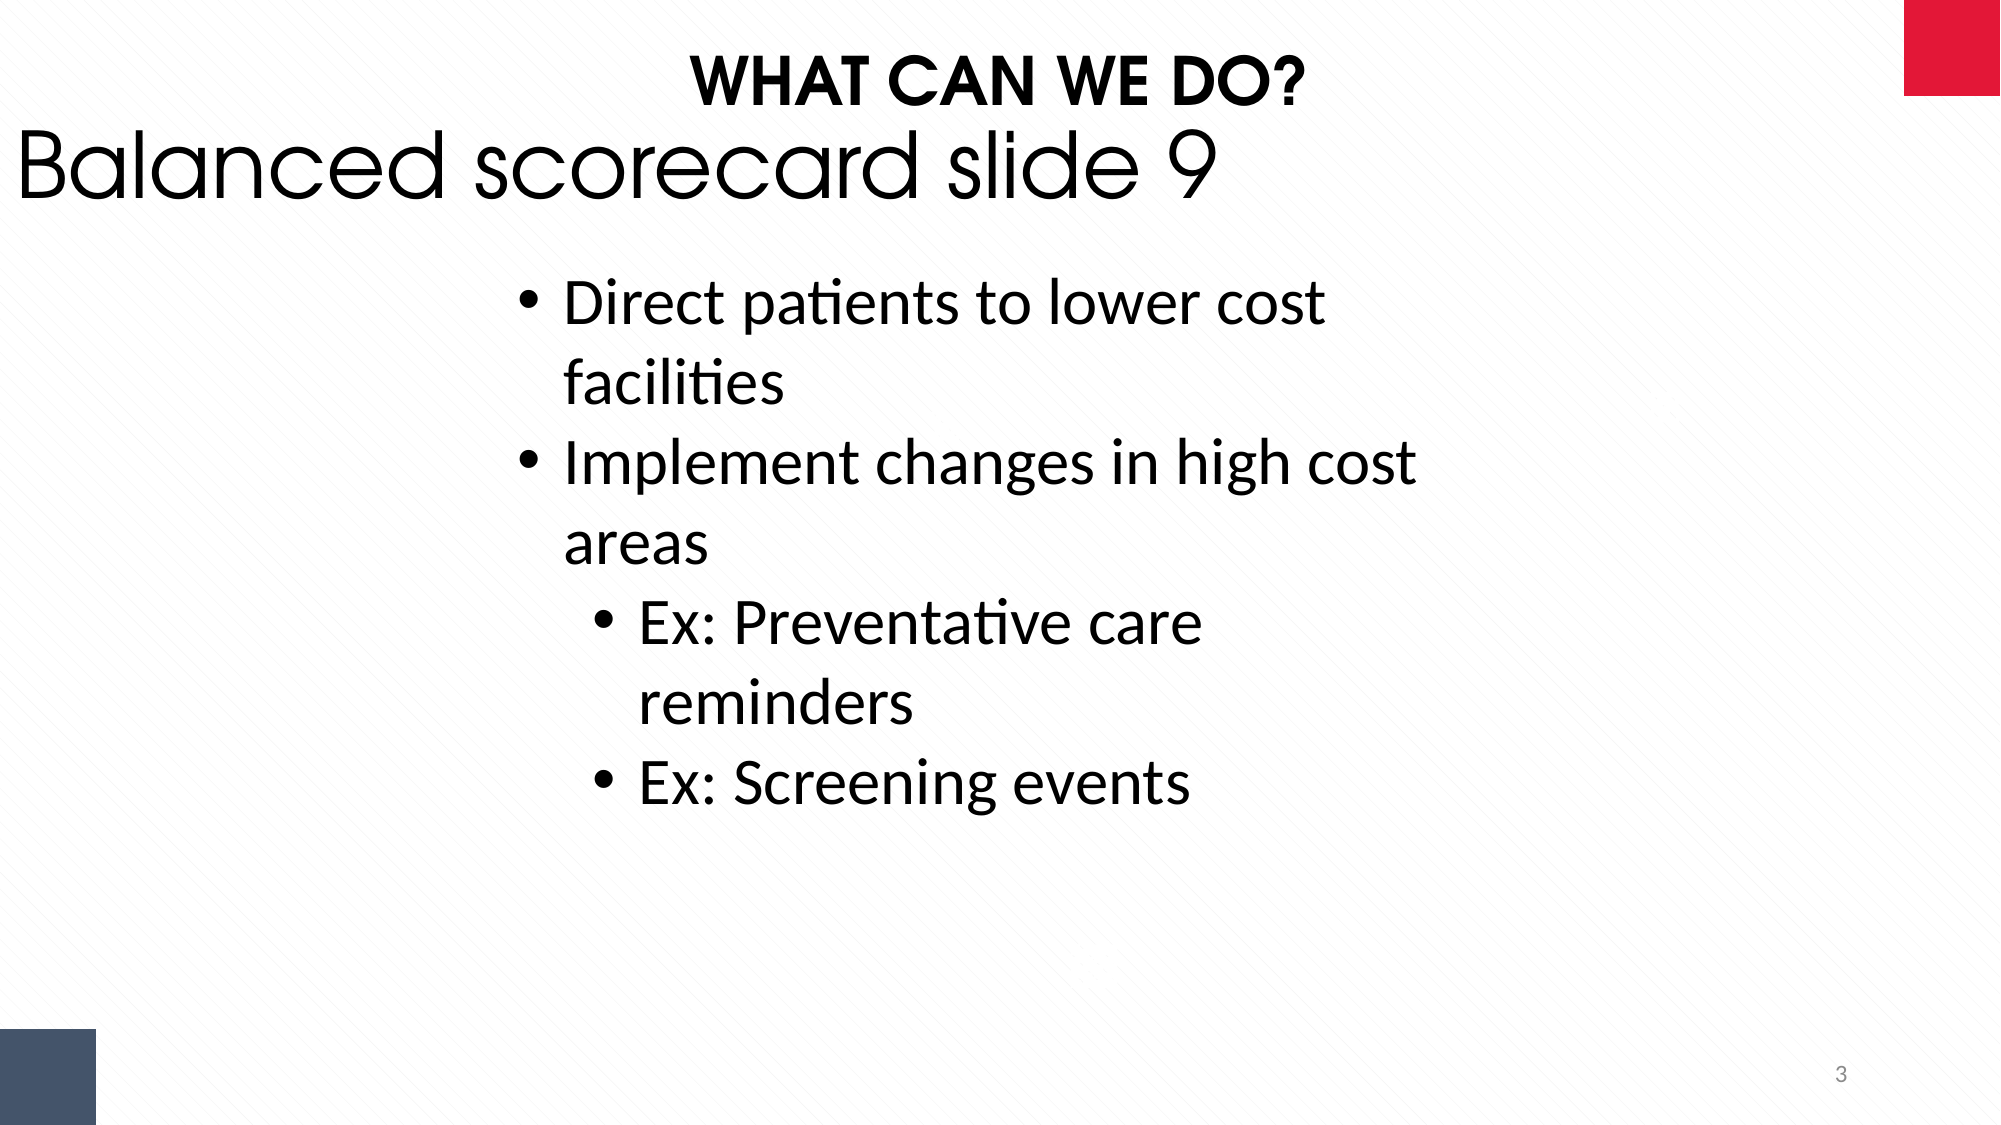

WHAT CAN WE DO?
Balanced scorecard slide 9
Direct patients to lower cost facilities
Implement changes in high cost areas
Ex: Preventative care reminders
Ex: Screening events

3